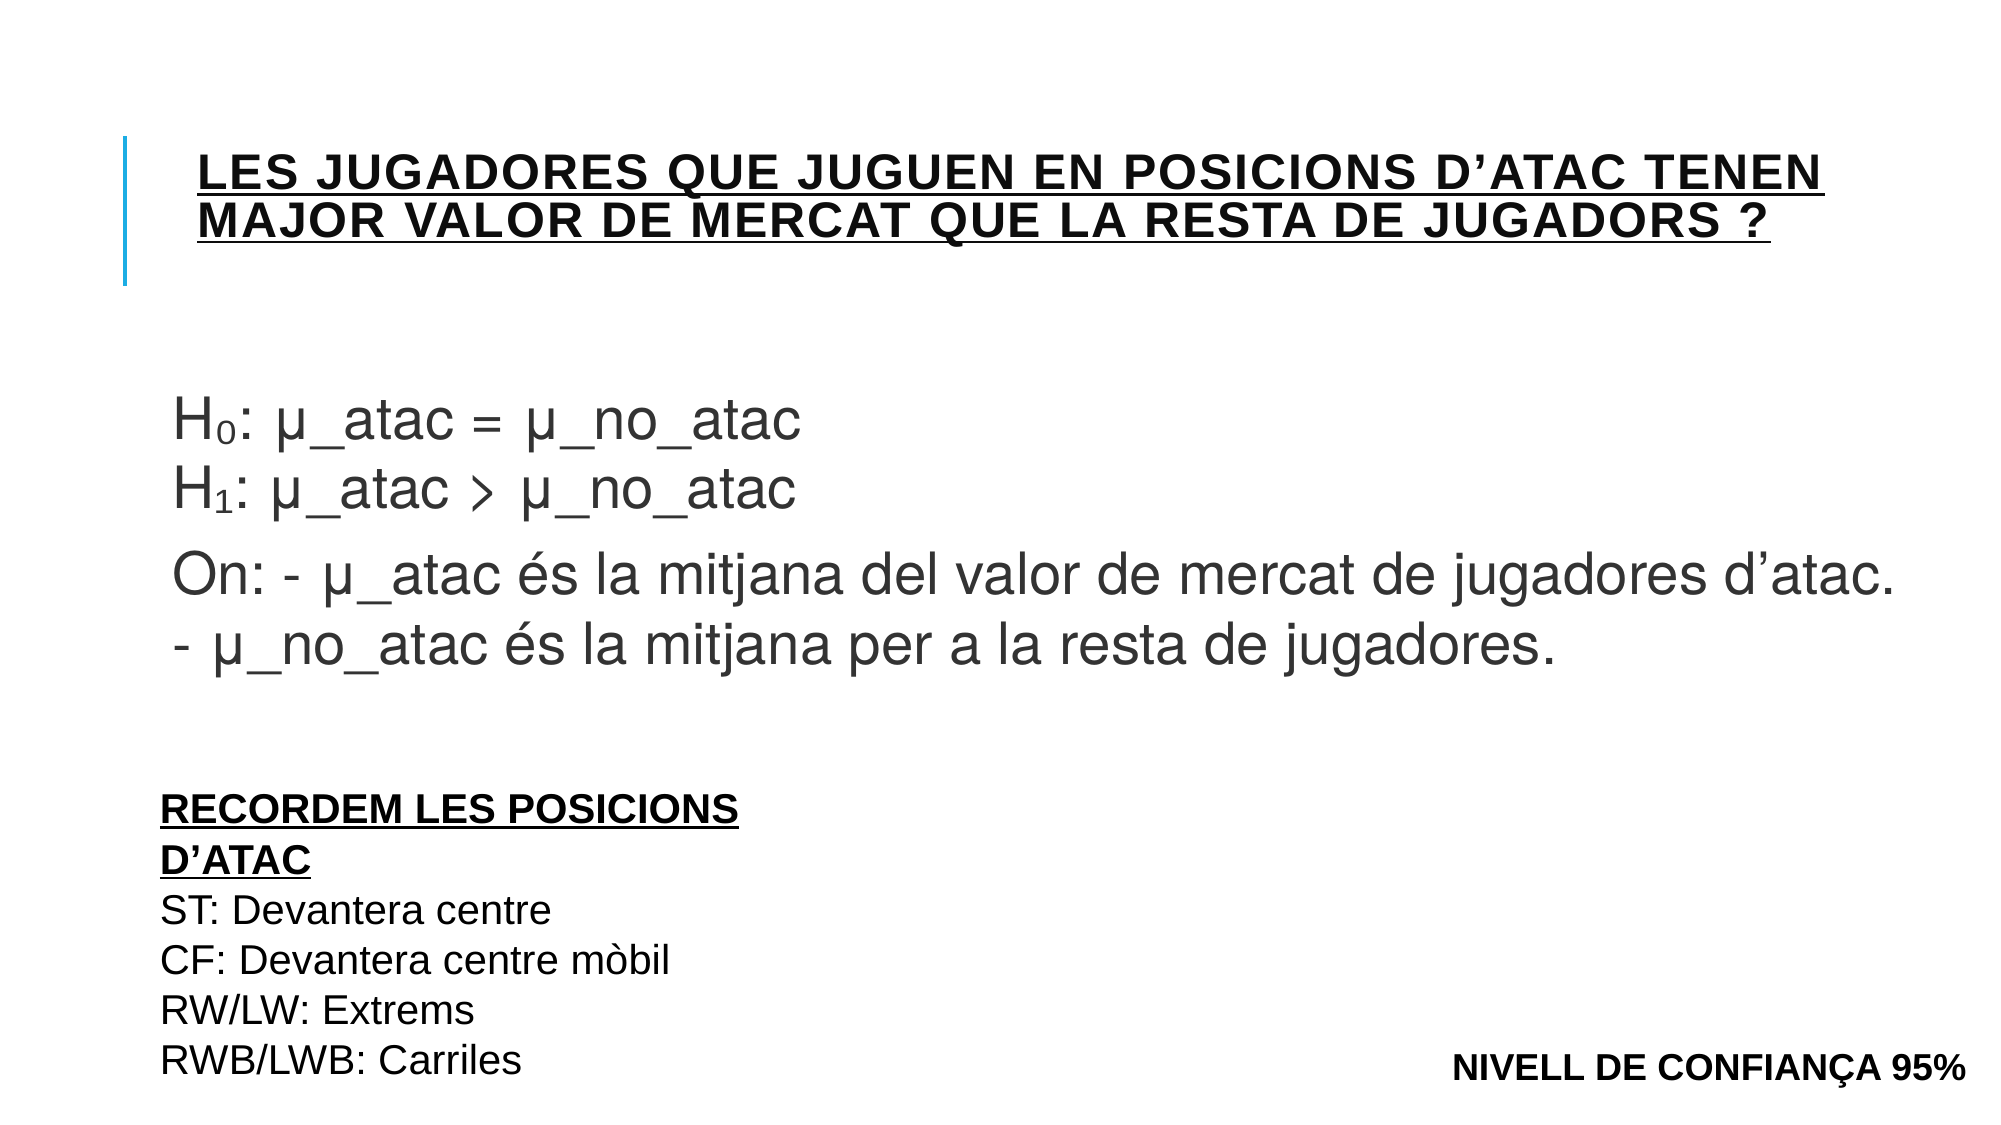

# LES JUGADORES QUE JUGUEN EN POSICIONS D’ATAC TENEN MAJOR VALOR DE MERCAT QUE LA RESTA DE JUGADORS ?
H₀: μ_atac = μ_no_atac
H₁: μ_atac > μ_no_atac
On: - μ_atac és la mitjana del valor de mercat de jugadores d’atac. - μ_no_atac és la mitjana per a la resta de jugadores.
RECORDEM LES POSICIONS D’ATAC
ST: Devantera centre
CF: Devantera centre mòbil
RW/LW: Extrems
RWB/LWB: Carriles
NIVELL DE CONFIANÇA 95%